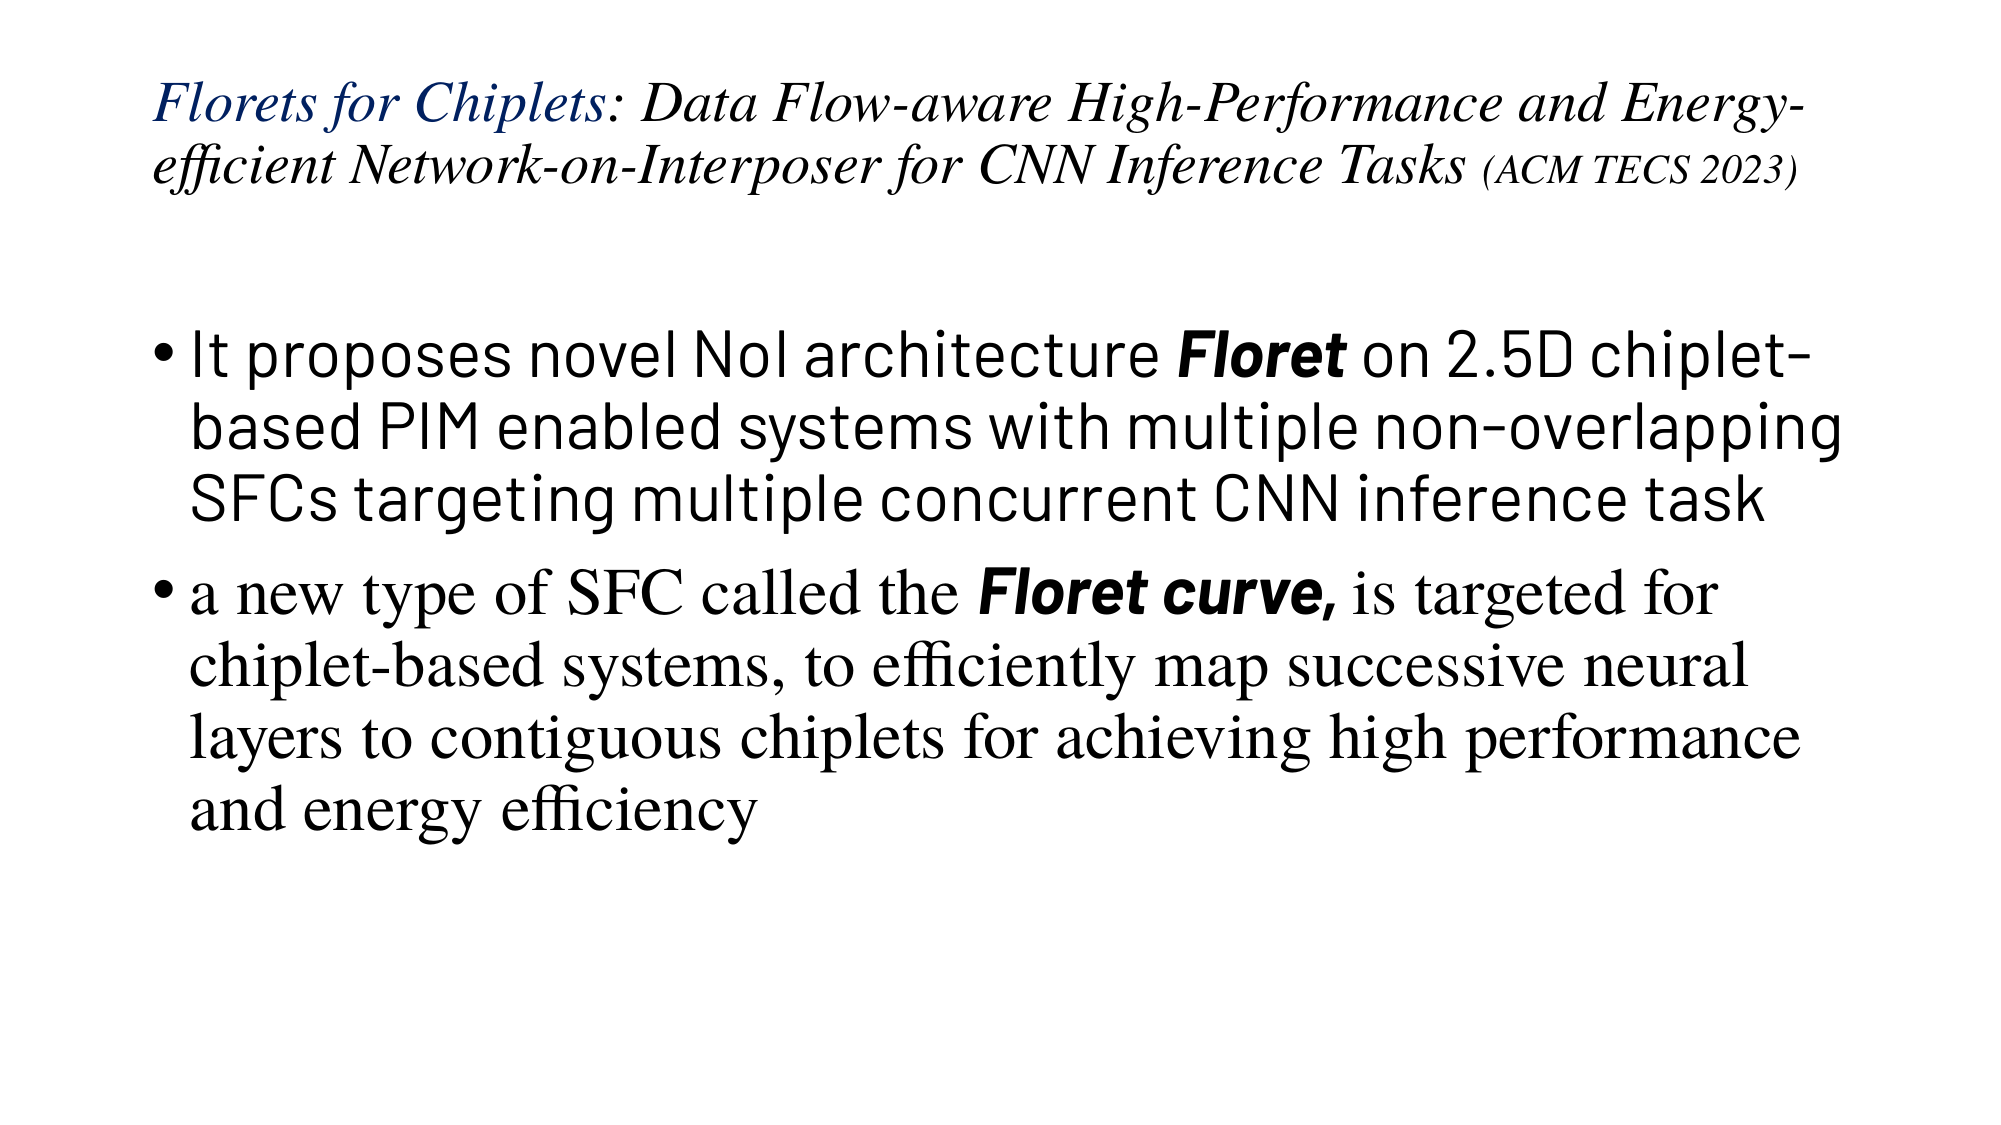

# Florets for Chiplets: Data Flow-aware High-Performance and Energy-efficient Network-on-Interposer for CNN Inference Tasks (ACM TECS 2023)
It proposes novel NoI architecture Floret on 2.5D chiplet-based PIM enabled systems with multiple non-overlapping SFCs targeting multiple concurrent CNN inference task
a new type of SFC called the Floret curve, is targeted for chiplet-based systems, to efficiently map successive neural layers to contiguous chiplets for achieving high performance and energy efficiency